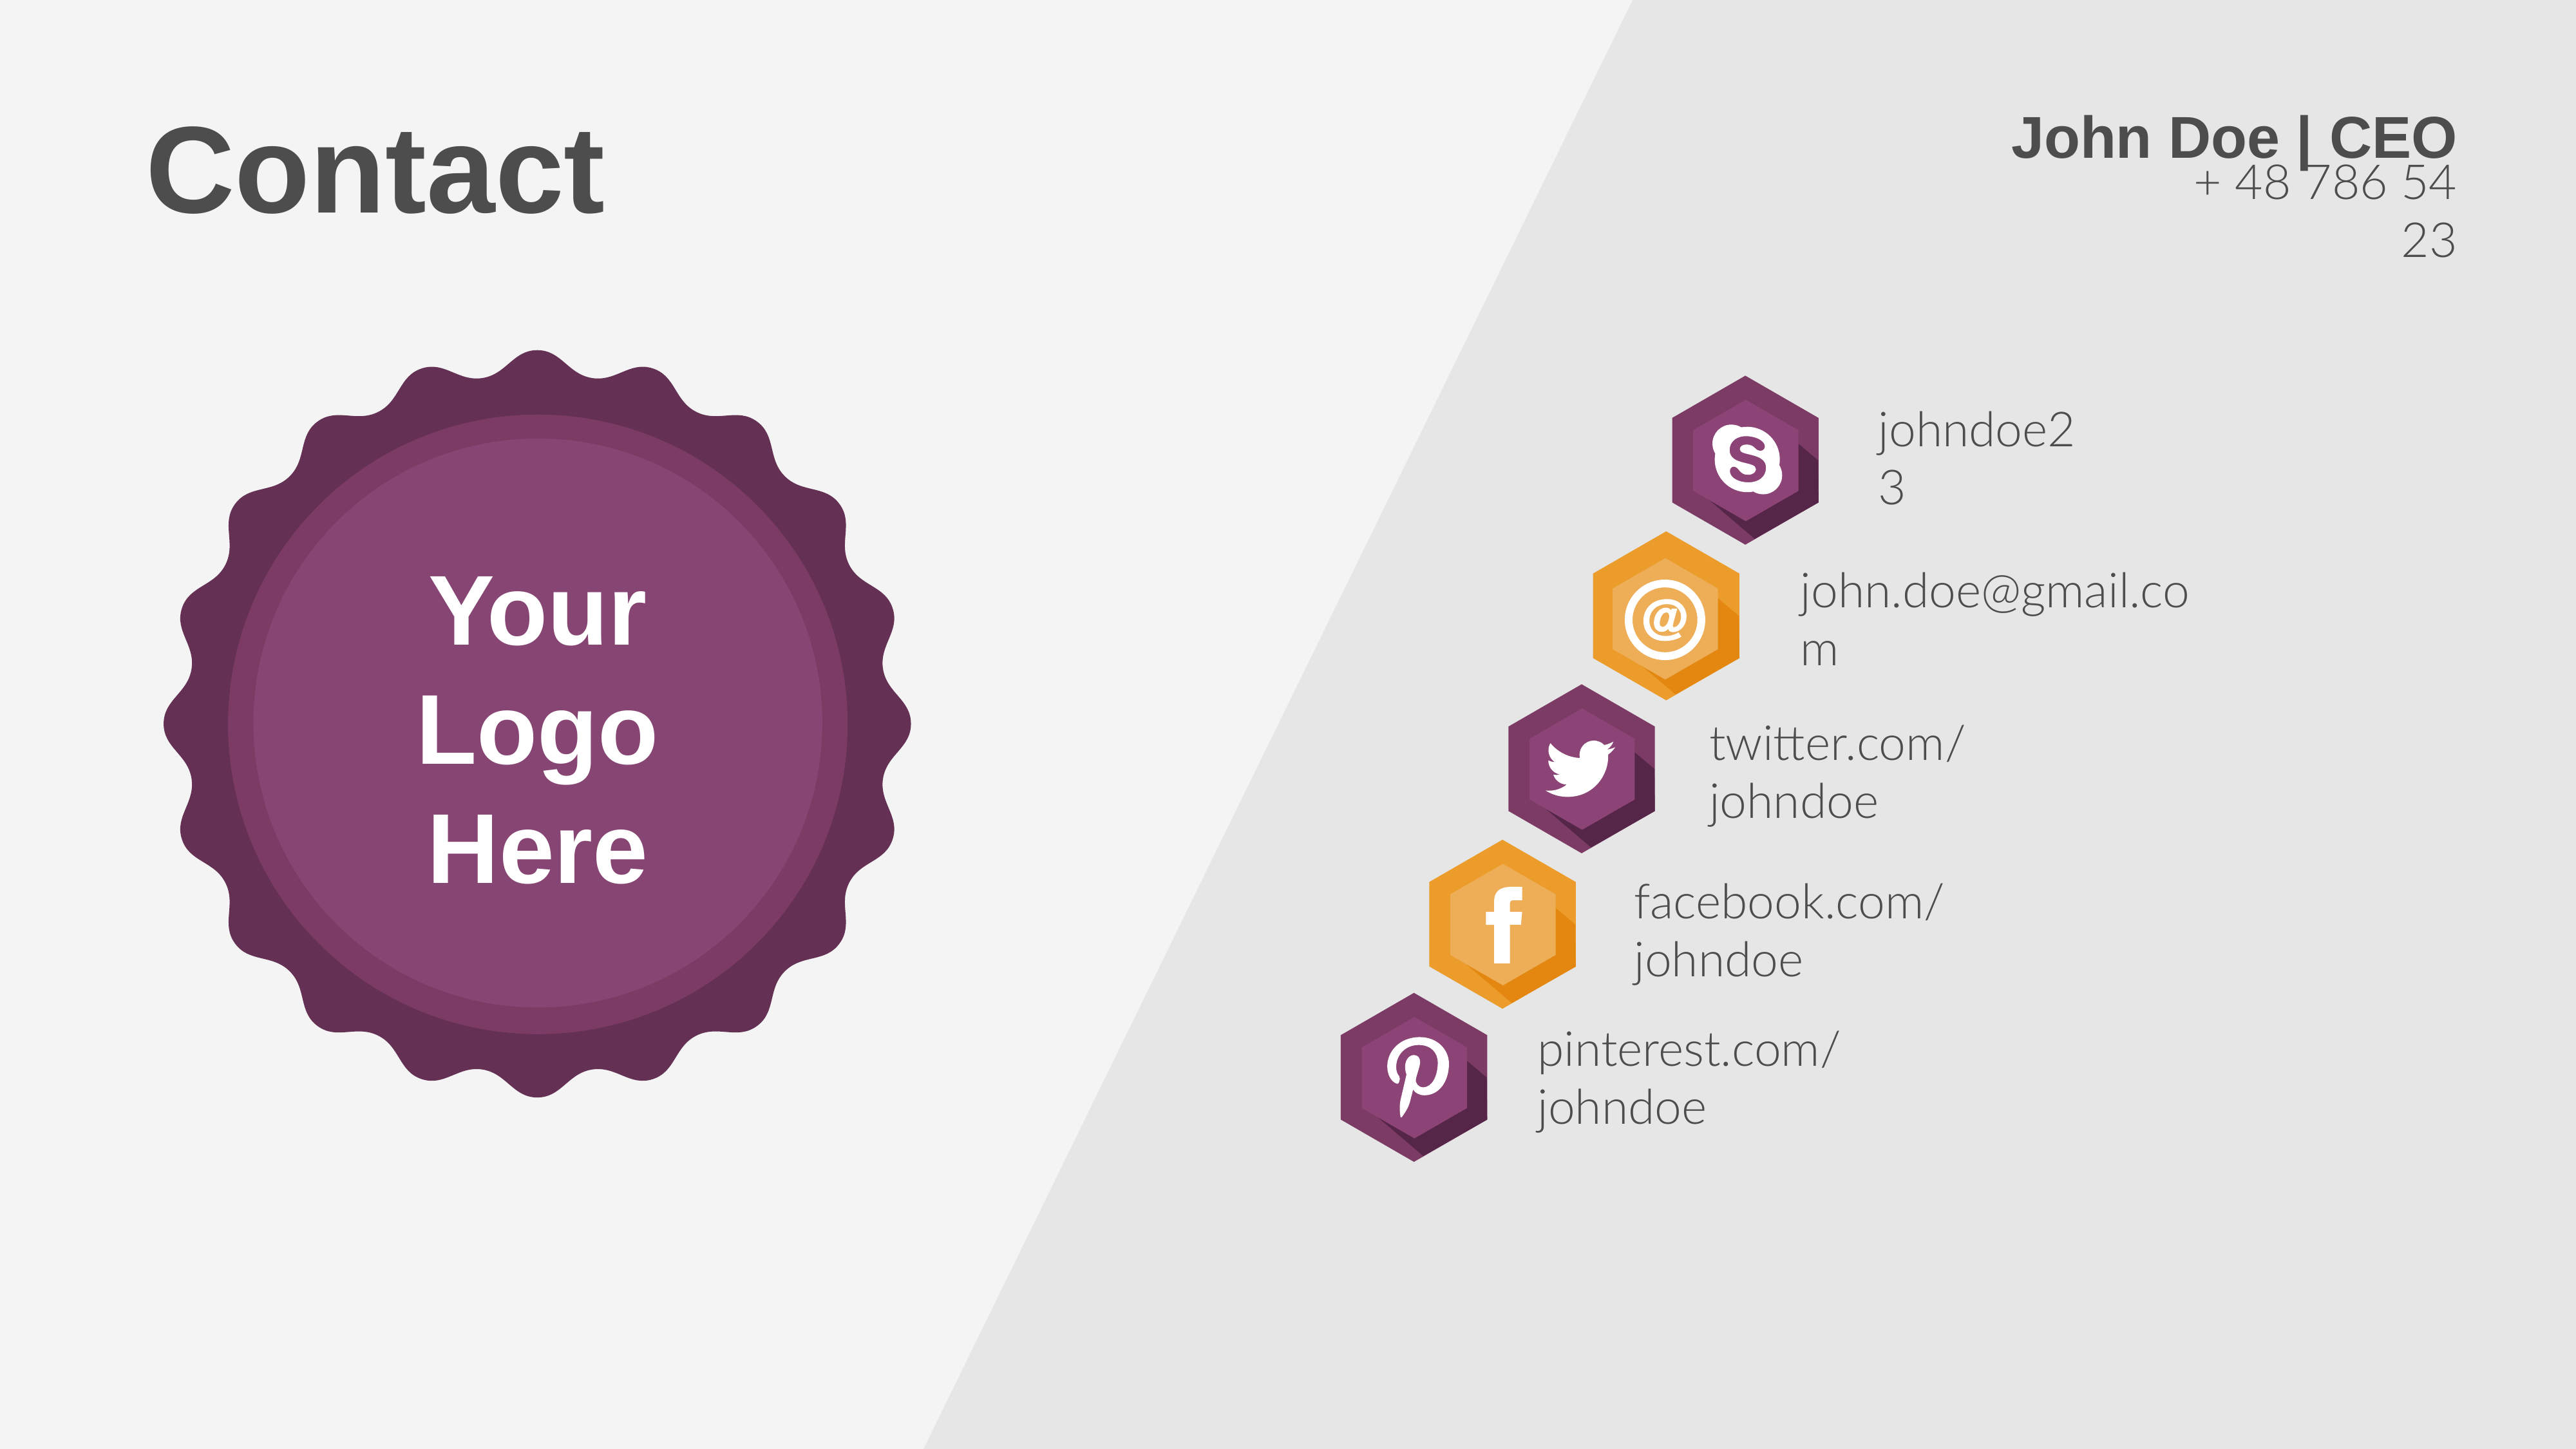

Contact
John Doe | CEO
+ 48 786 54 23

johndoe23

john.doe@gmail.com

Your Logo
Here

twitter.com/johndoe

facebook.com/johndoe

pinterest.com/johndoe